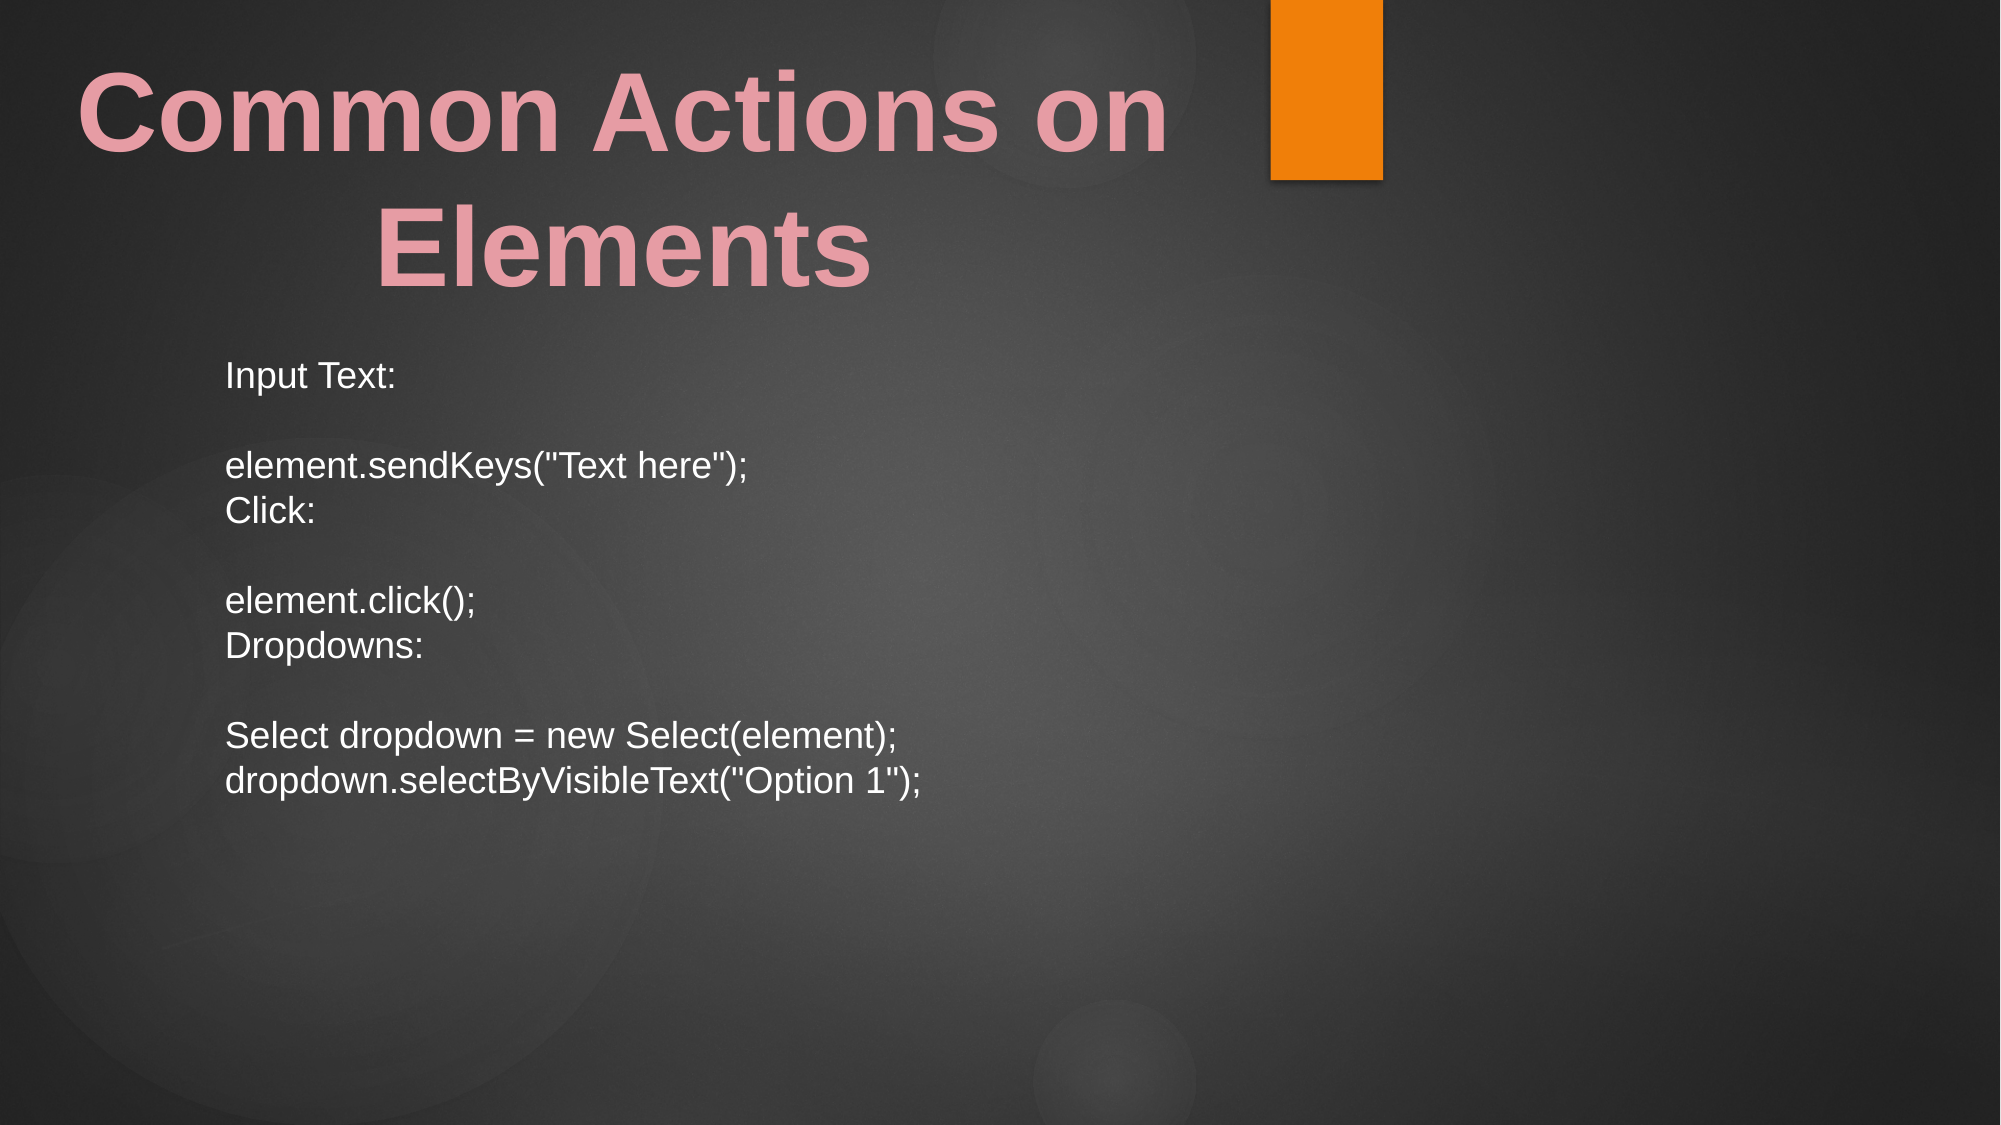

Common Actions on Elements

Input Text:

element.sendKeys("Text here");
Click:

element.click();
Dropdowns:

Select dropdown = new Select(element);
dropdown.selectByVisibleText("Option 1");